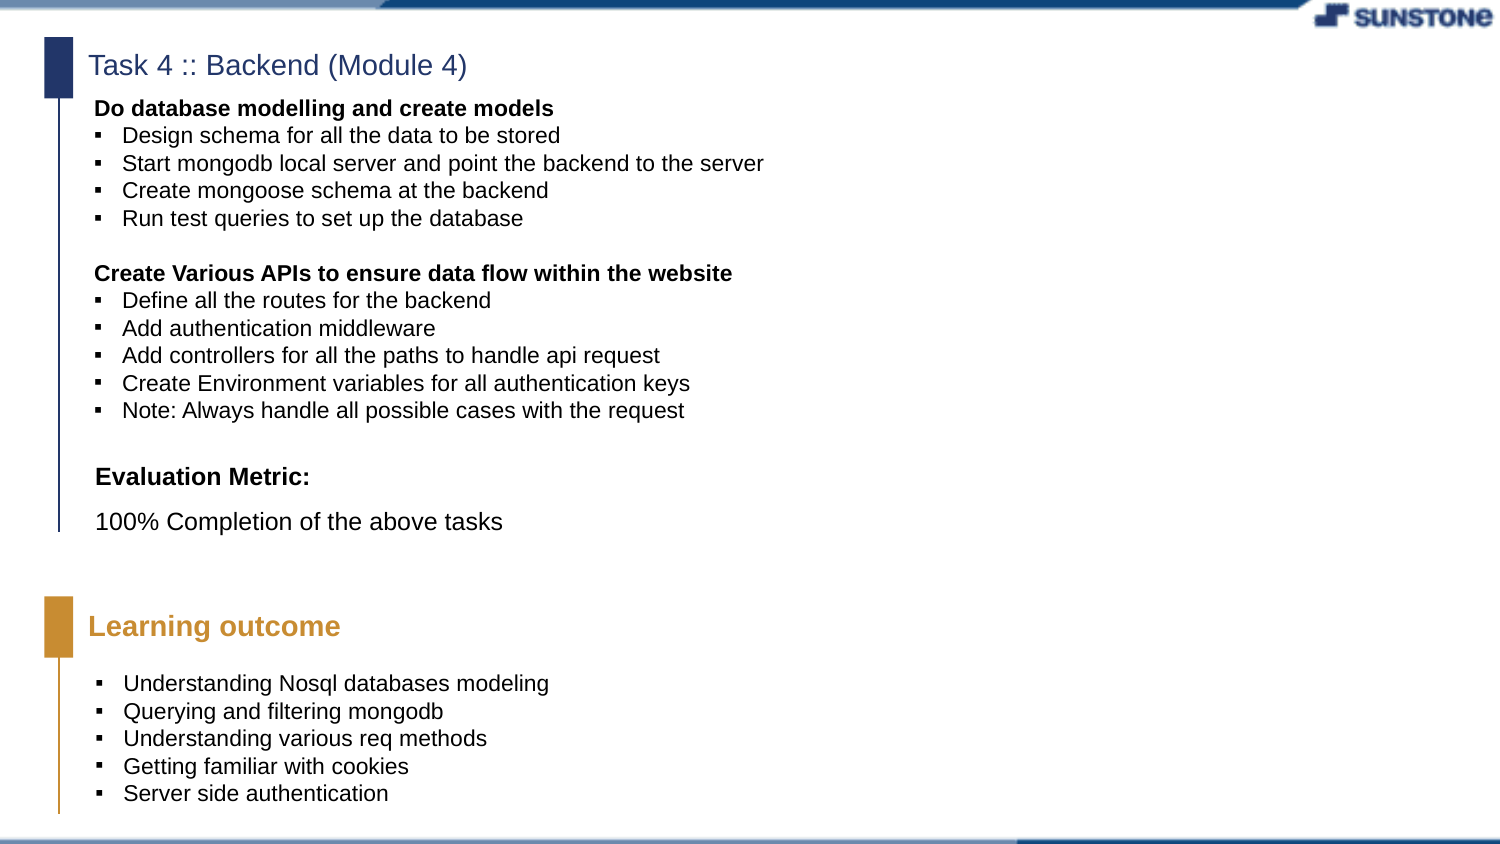

Task 4 :: Backend (Module 4)
Do database modelling and create models
Design schema for all the data to be stored
Start mongodb local server and point the backend to the server
Create mongoose schema at the backend
Run test queries to set up the database
Create Various APIs to ensure data flow within the website
Define all the routes for the backend
Add authentication middleware
Add controllers for all the paths to handle api request
Create Environment variables for all authentication keys
Note: Always handle all possible cases with the request
Evaluation Metric:
100% Completion of the above tasks
Learning outcome
Understanding Nosql databases modeling
Querying and filtering mongodb
Understanding various req methods
Getting familiar with cookies
Server side authentication